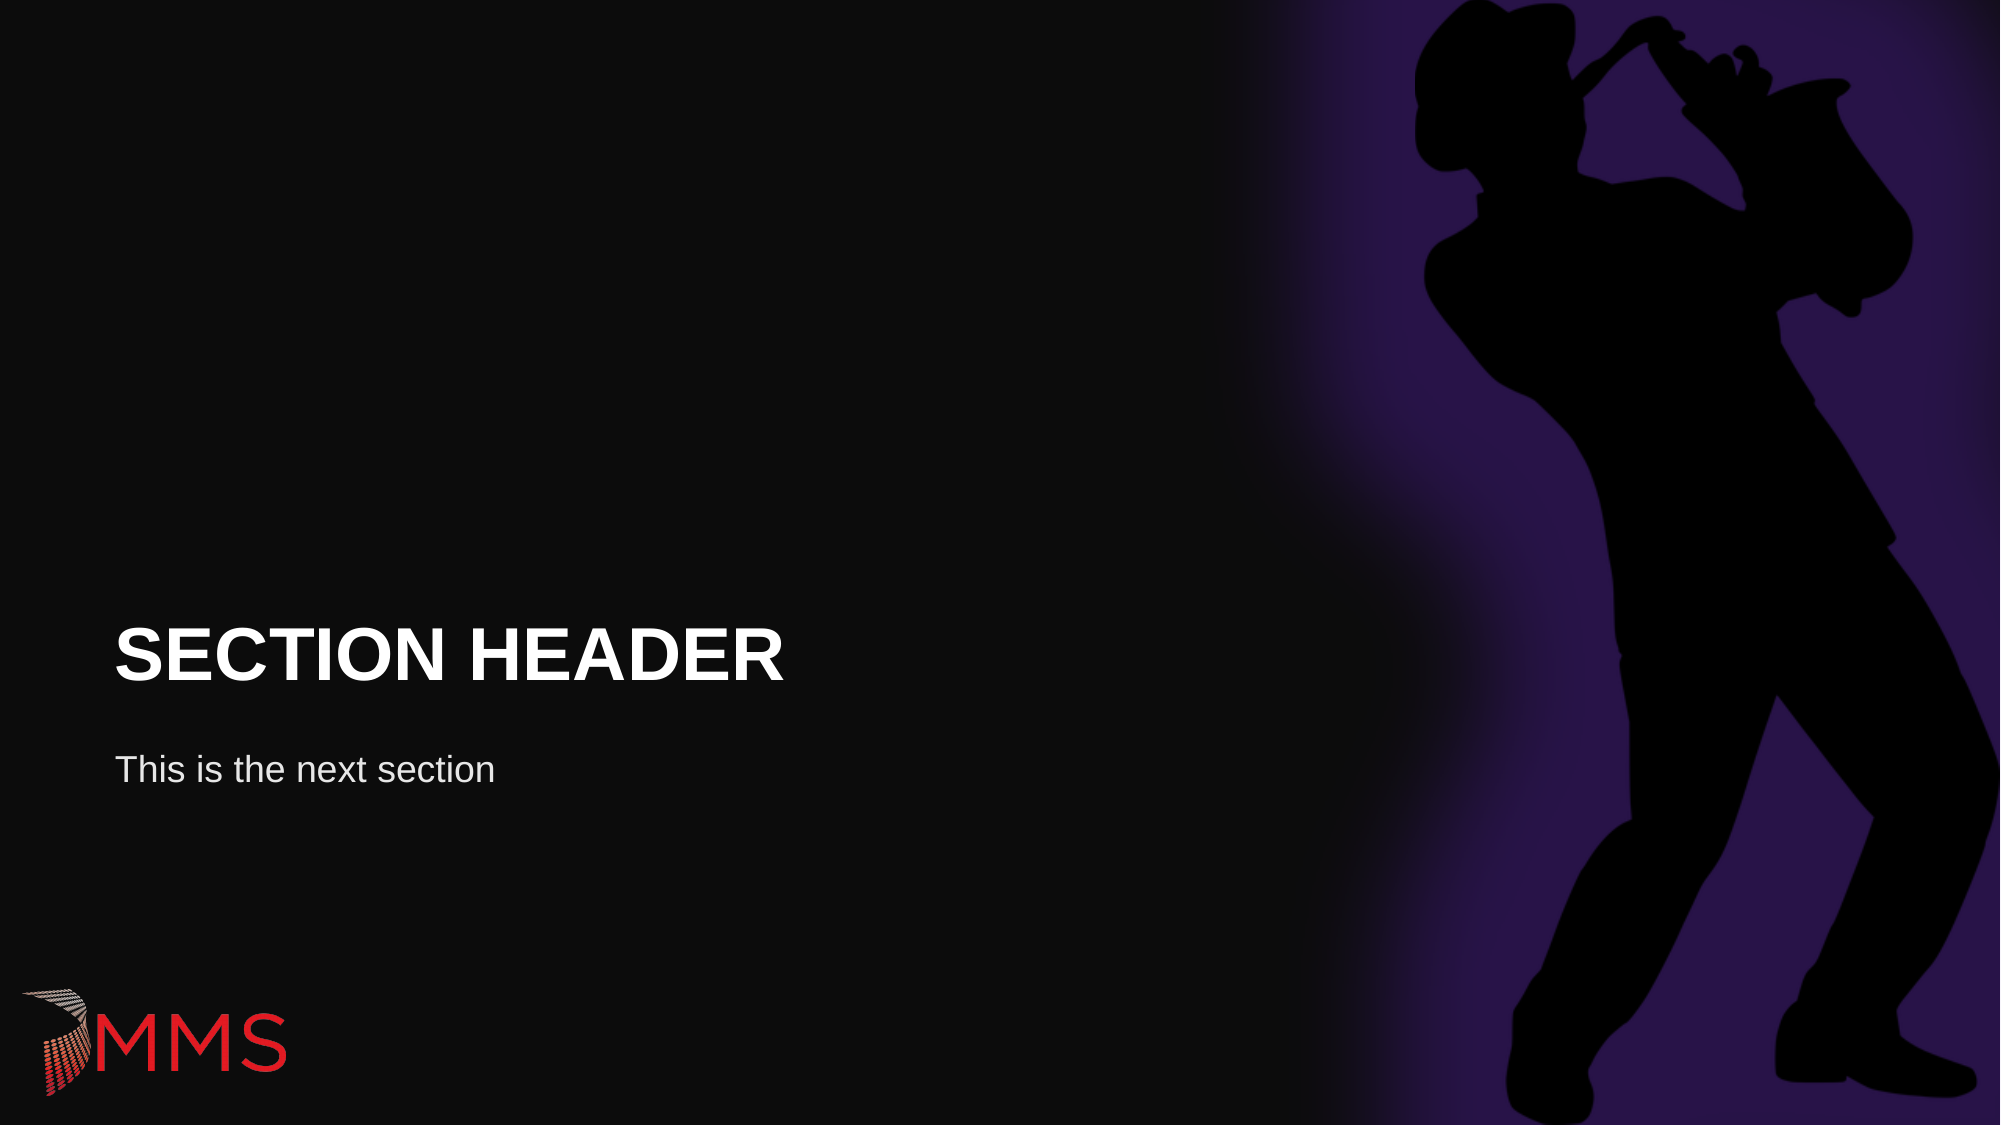

# Section Header
This is the next section